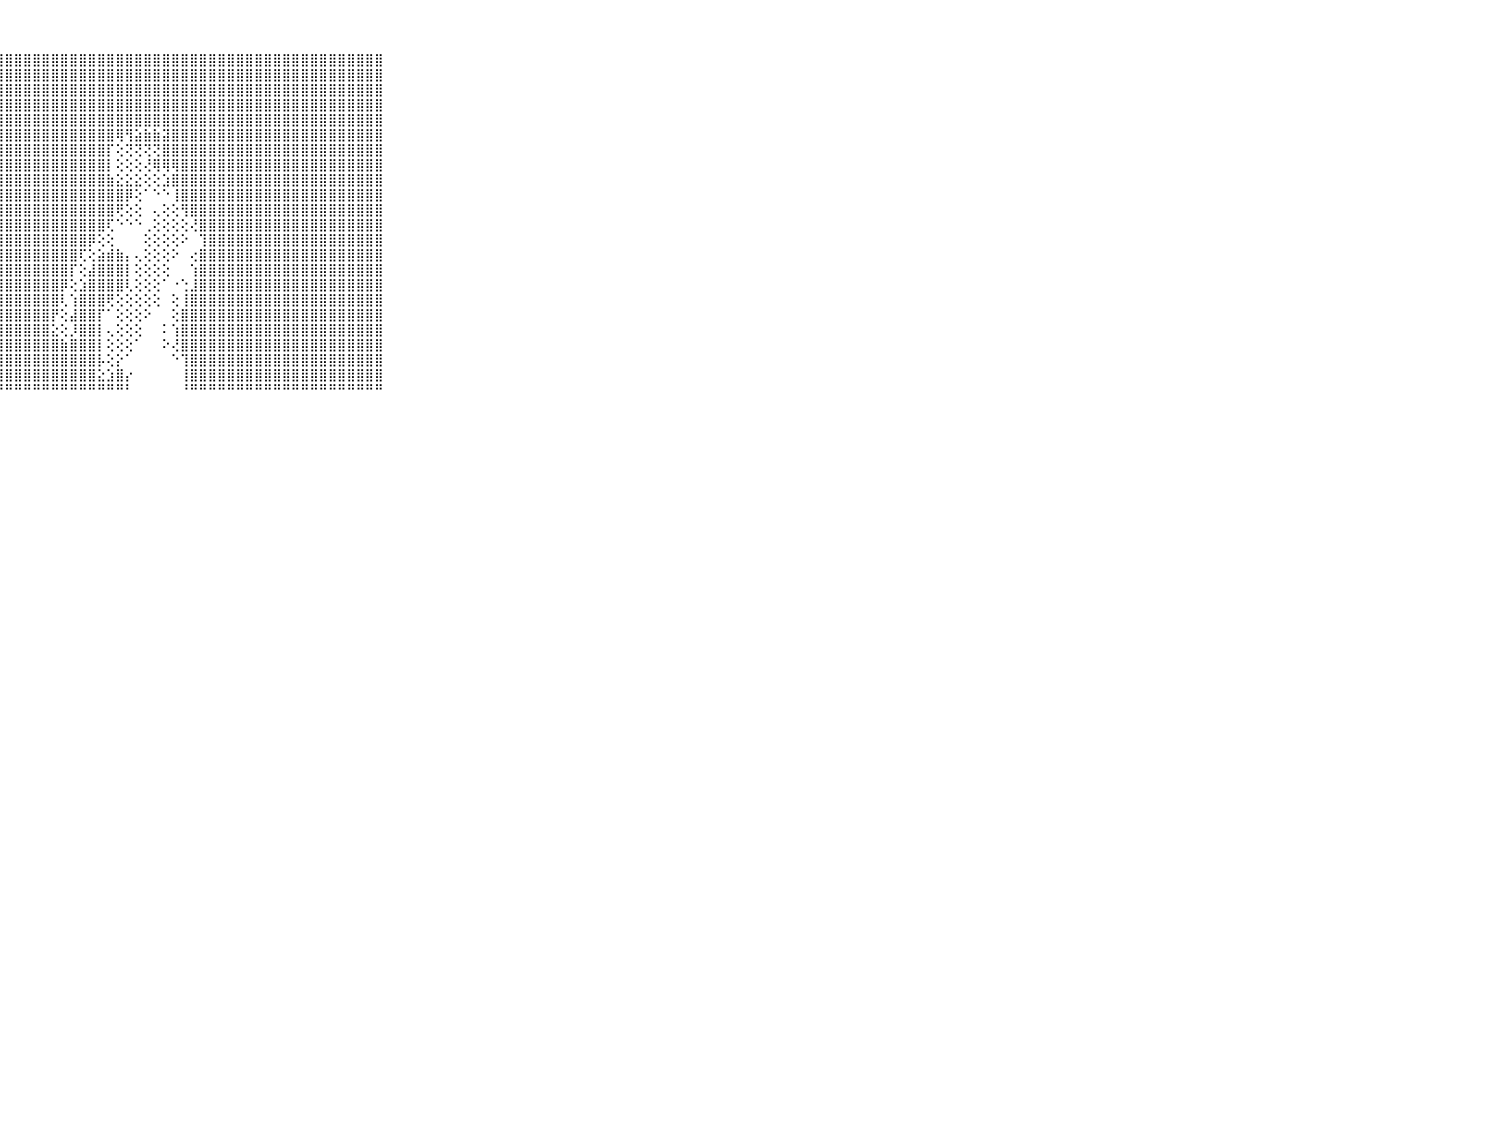

⠀⠀⠀⠀⠀⠀⠀⠀⠀⠀⠀⣿⣿⣿⣿⣿⣿⣿⣿⣿⣿⣿⣿⣿⣿⣿⣿⣿⣿⣿⣿⣿⣿⣿⣿⣿⣿⣿⣿⣿⣿⣿⣿⣿⣿⣿⣿⣿⣿⣿⣿⣿⣿⣿⣿⣿⣿⣿⣿⣿⣿⣿⣿⣿⣿⣿⣿⣿⣿⠀⠀⠀⠀⠀⠀⠀⠀⠀⠀⠀⠀
⠀⠀⠀⠀⠀⠀⠀⠀⠀⠀⠀⣿⣿⣿⣿⣿⣿⣿⣿⣿⣿⣿⣿⣿⣿⣿⣿⣿⣿⣿⣿⣿⣿⣿⣿⣿⣿⣿⣿⣿⣿⣿⣿⣿⣿⣿⣿⣿⣿⣿⣿⣿⣿⣿⣿⣿⣿⣿⣿⣿⣿⣿⣿⣿⣿⣿⣿⣿⣿⠀⠀⠀⠀⠀⠀⠀⠀⠀⠀⠀⠀
⠀⠀⠀⠀⠀⠀⠀⠀⠀⠀⠀⣿⣿⣿⣿⣿⣿⣿⣿⣿⣿⣿⣿⣿⣿⣿⣿⣿⣿⣿⣿⣿⣿⣿⣿⣿⣿⣿⣿⣿⣿⣿⣿⣿⣿⣿⣿⣿⣿⣿⣿⣿⣿⣿⣿⣿⣿⣿⣿⣿⣿⣿⣿⣿⣿⣿⣿⣿⣿⠀⠀⠀⠀⠀⠀⠀⠀⠀⠀⠀⠀
⠀⠀⠀⠀⠀⠀⠀⠀⠀⠀⠀⣿⣿⣿⣿⣿⣿⣿⣿⣿⣿⣿⣿⣿⣿⣿⣿⣿⣿⣿⣿⣿⣿⣿⣿⣿⣿⣿⣿⣿⣿⣿⣿⣿⣿⣿⣿⣿⣿⣿⣿⣿⣿⣿⣿⣿⣿⣿⣿⣿⣿⣿⣿⣿⣿⣿⣿⣿⣿⠀⠀⠀⠀⠀⠀⠀⠀⠀⠀⠀⠀
⠀⠀⠀⠀⠀⠀⠀⠀⠀⠀⠀⣿⣿⣿⣿⣿⣿⣿⣿⣿⣿⣿⣿⣿⣿⣿⣿⣿⣿⣿⣿⣿⣿⣿⣿⣿⣿⣿⣿⣿⣿⣿⣿⣿⣿⣿⣿⣿⣿⣿⣿⣿⣿⣿⣿⣿⣿⣿⣿⣿⣿⣿⣿⣿⣿⣿⣿⣿⣿⠀⠀⠀⠀⠀⠀⠀⠀⠀⠀⠀⠀
⠀⠀⠀⠀⠀⠀⠀⠀⠀⠀⠀⣿⣿⣿⣿⣿⣿⣿⣿⣿⣿⣿⣿⣿⣿⣿⣿⣿⣿⣿⣿⣿⣿⣿⣿⣿⣿⣿⣿⣿⢿⢻⣵⣷⣷⣽⣿⣿⣿⣿⣿⣿⣿⣿⣿⣿⣿⣿⣿⣿⣿⣿⣿⣿⣿⣿⣿⣿⣿⠀⠀⠀⠀⠀⠀⠀⠀⠀⠀⠀⠀
⠀⠀⠀⠀⠀⠀⠀⠀⠀⠀⠀⣿⣿⣿⣿⣿⣿⣿⣿⣿⣿⣿⣿⣿⣿⣿⣿⣿⣿⣿⣿⣿⣿⣿⣿⣿⣿⣿⣿⡏⢕⢝⢝⢝⢝⣿⣿⣿⣿⣿⣿⣿⣿⣿⣿⣿⣿⣿⣿⣿⣿⣿⣿⣿⣿⣿⣿⣿⣿⠀⠀⠀⠀⠀⠀⠀⠀⠀⠀⠀⠀
⠀⠀⠀⠀⠀⠀⠀⠀⠀⠀⠀⣿⣿⣿⣿⣿⣿⣿⣿⣿⣿⣿⣿⣿⣿⣿⣿⣿⣿⣿⣿⣿⣿⣿⣿⣿⣿⣿⣿⡇⢕⢕⢕⢜⢿⢿⢿⣿⣿⣿⣿⣿⣿⣿⣿⣿⣿⣿⣿⣿⣿⣿⣿⣿⣿⣿⣿⣿⣿⠀⠀⠀⠀⠀⠀⠀⠀⠀⠀⠀⠀
⠀⠀⠀⠀⠀⠀⠀⠀⠀⠀⠀⣿⣿⣿⣿⣿⣿⣿⣿⣿⣿⣿⣿⣿⣿⣿⣿⣿⣿⣿⣿⣿⣿⣿⣿⣿⣿⣿⣿⣷⣕⣕⣕⢕⢕⣱⣿⣿⣿⣿⣿⣿⣿⣿⣿⣿⣿⣿⣿⣿⣿⣿⣿⣿⣿⣿⣿⣿⣿⠀⠀⠀⠀⠀⠀⠀⠀⠀⠀⠀⠀
⠀⠀⠀⠀⠀⠀⠀⠀⠀⠀⠀⣿⣿⣿⣿⣿⣿⣿⣿⣿⣿⣿⣿⣿⣿⣿⣿⣿⣿⣿⣿⣿⣿⣿⣿⣿⣿⣿⣿⣿⣿⡿⢕⠁⠑⠑⢸⣿⣿⣿⣿⣿⣿⣿⣿⣿⣿⣿⣿⣿⣿⣿⣿⣿⣿⣿⣿⣿⣿⠀⠀⠀⠀⠀⠀⠀⠀⠀⠀⠀⠀
⠀⠀⠀⠀⠀⠀⠀⠀⠀⠀⠀⣿⣿⣿⣿⣿⣿⣿⣿⣿⣿⣿⣿⣿⣿⣿⣿⣿⣿⣿⣿⣿⣿⣿⣿⣿⣿⣿⣿⣿⢟⢕⢕⠀⢄⢕⢕⢻⣿⣿⣿⣿⣿⣿⣿⣿⣿⣿⣿⣿⣿⣿⣿⣿⣿⣿⣿⣿⣿⠀⠀⠀⠀⠀⠀⠀⠀⠀⠀⠀⠀
⠀⠀⠀⠀⠀⠀⠀⠀⠀⠀⠀⣿⣿⣿⣿⣿⣿⣿⣿⣿⣿⣿⣿⣿⣿⣿⣿⣿⣿⣿⣿⣿⣿⣿⣿⣿⣿⣿⣿⢏⠑⠑⠑⢀⢕⢕⢕⢕⢜⣿⣿⣿⣿⣿⣿⣿⣿⣿⣿⣿⣿⣿⣿⣿⣿⣿⣿⣿⣿⠀⠀⠀⠀⠀⠀⠀⠀⠀⠀⠀⠀
⠀⠀⠀⠀⠀⠀⠀⠀⠀⠀⠀⣿⣿⣿⣿⣿⣿⣿⣿⣿⣿⣿⣿⣿⣿⣿⣿⣿⣿⣿⣿⣿⣿⣿⣿⣿⣿⡿⢕⢕⠀⠀⠀⢕⢕⢕⢕⠕⠀⢹⣿⣿⣿⣿⣿⣿⣿⣿⣿⣿⣿⣿⣿⣿⣿⣿⣿⣿⣿⠀⠀⠀⠀⠀⠀⠀⠀⠀⠀⠀⠀
⠀⠀⠀⠀⠀⠀⠀⠀⠀⠀⠀⣿⣿⣿⣿⣿⣿⣿⣿⣿⣿⣿⣿⣿⣿⣿⣿⣿⣿⣿⣿⣿⣿⣿⣿⣿⢏⢕⣵⣾⣷⡄⢄⢕⢕⢕⠕⠀⢔⣿⣿⣿⣿⣿⣿⣿⣿⣿⣿⣿⣿⣿⣿⣿⣿⣿⣿⣿⣿⠀⠀⠀⠀⠀⠀⠀⠀⠀⠀⠀⠀
⠀⠀⠀⠀⠀⠀⠀⠀⠀⠀⠀⣿⣿⣿⣿⣿⣿⣿⣿⣿⣿⣿⣿⣿⣿⣿⣿⣿⣿⣿⣿⣿⣿⣿⣿⡏⢕⣼⣿⣿⣿⡇⢕⢕⢕⢕⠀⠀⢱⣿⣿⣿⣿⣿⣿⣿⣿⣿⣿⣿⣿⣿⣿⣿⣿⣿⣿⣿⣿⠀⠀⠀⠀⠀⠀⠀⠀⠀⠀⠀⠀
⠀⠀⠀⠀⠀⠀⠀⠀⠀⠀⠀⣿⣿⣿⣿⣿⣿⣿⣿⣿⣿⣿⣿⣿⣿⣿⣿⣿⣿⣿⣿⣿⣿⣿⡿⢕⣱⣿⣿⣿⣿⢇⢕⢕⢕⠁⠐⢑⣸⣿⣿⣿⣿⣿⣿⣿⣿⣿⣿⣿⣿⣿⣿⣿⣿⣿⣿⣿⣿⠀⠀⠀⠀⠀⠀⠀⠀⠀⠀⠀⠀
⠀⠀⠀⠀⠀⠀⠀⠀⠀⠀⠀⣿⣿⣿⣿⣿⣿⣿⣿⣿⣿⣿⣿⣿⣿⣿⣿⣿⣿⣿⣿⣿⣿⣿⢇⢱⣿⣿⣿⢟⢕⢕⢕⢕⢕⠀⢕⢸⣿⣿⣿⣿⣿⣿⣿⣿⣿⣿⣿⣿⣿⣿⣿⣿⣿⣿⣿⣿⣿⠀⠀⠀⠀⠀⠀⠀⠀⠀⠀⠀⠀
⠀⠀⠀⠀⠀⠀⠀⠀⠀⠀⠀⣿⣿⣿⣿⣿⣿⣿⣿⣿⣿⣿⣿⣿⣿⣿⣿⣿⣿⣿⣿⣿⣿⡟⢕⣼⣿⣿⡏⠁⢕⢕⢕⠕⠀⠀⢕⣿⣿⣿⣿⣿⣿⣿⣿⣿⣿⣿⣿⣿⣿⣿⣿⣿⣿⣿⣿⣿⣿⠀⠀⠀⠀⠀⠀⠀⠀⠀⠀⠀⠀
⠀⠀⠀⠀⠀⠀⠀⠀⠀⠀⠀⣿⣿⣿⣿⣿⣿⣿⣿⣿⣿⣿⣿⣿⣿⣿⣿⣿⣿⣿⣿⣿⣿⣕⢕⡸⣿⣿⡇⢄⢕⢕⢕⠀⠀⠅⢱⣿⣿⣿⣿⣿⣿⣿⣿⣿⣿⣿⣿⣿⣿⣿⣿⣿⣿⣿⣿⣿⣿⠀⠀⠀⠀⠀⠀⠀⠀⠀⠀⠀⠀
⠀⠀⠀⠀⠀⠀⠀⠀⠀⠀⠀⣿⣿⣿⣿⣿⣿⣿⣿⣿⣿⣿⣿⣿⣿⣿⣿⣿⣿⣿⣿⣿⣿⣿⣷⣿⣿⣿⡇⢕⢕⢕⠁⠀⠀⠕⢜⣿⣿⣿⣿⣿⣿⣿⣿⣿⣿⣿⣿⣿⣿⣿⣿⣿⣿⣿⣿⣿⣿⠀⠀⠀⠀⠀⠀⠀⠀⠀⠀⠀⠀
⠀⠀⠀⠀⠀⠀⠀⠀⠀⠀⠀⣿⣿⣿⣿⣿⣿⣿⣿⣿⣿⣿⣿⣿⣿⣿⣿⣿⣿⣿⣿⣿⣿⣿⣿⣿⣿⣿⡧⢕⡕⠁⠀⠀⠀⠀⠑⢹⣿⣿⣿⣿⣿⣿⣿⣿⣿⣿⣿⣿⣿⣿⣿⣿⣿⣿⣿⣿⣿⠀⠀⠀⠀⠀⠀⠀⠀⠀⠀⠀⠀
⠀⠀⠀⠀⠀⠀⠀⠀⠀⠀⠀⣿⣿⣿⣿⣿⣿⣿⣿⣿⣿⣿⣿⣿⣿⣿⣿⣿⣿⣿⣿⣿⣿⣿⣿⣿⣿⣿⣕⣱⣿⡔⠀⠀⠀⠀⠀⢸⣿⣿⣿⣿⣿⣿⣿⣿⣿⣿⣿⣿⣿⣿⣿⣿⣿⣿⣿⣿⣿⠀⠀⠀⠀⠀⠀⠀⠀⠀⠀⠀⠀
⠀⠀⠀⠀⠀⠀⠀⠀⠀⠀⠀⠛⠛⠛⠛⠛⠛⠛⠛⠛⠛⠛⠛⠛⠛⠛⠛⠛⠛⠛⠛⠛⠛⠛⠛⠛⠛⠛⠛⠛⠛⠃⠀⠀⠀⠀⠀⠘⠛⠛⠛⠛⠛⠛⠛⠛⠛⠛⠛⠛⠛⠛⠛⠛⠛⠛⠛⠛⠛⠀⠀⠀⠀⠀⠀⠀⠀⠀⠀⠀⠀